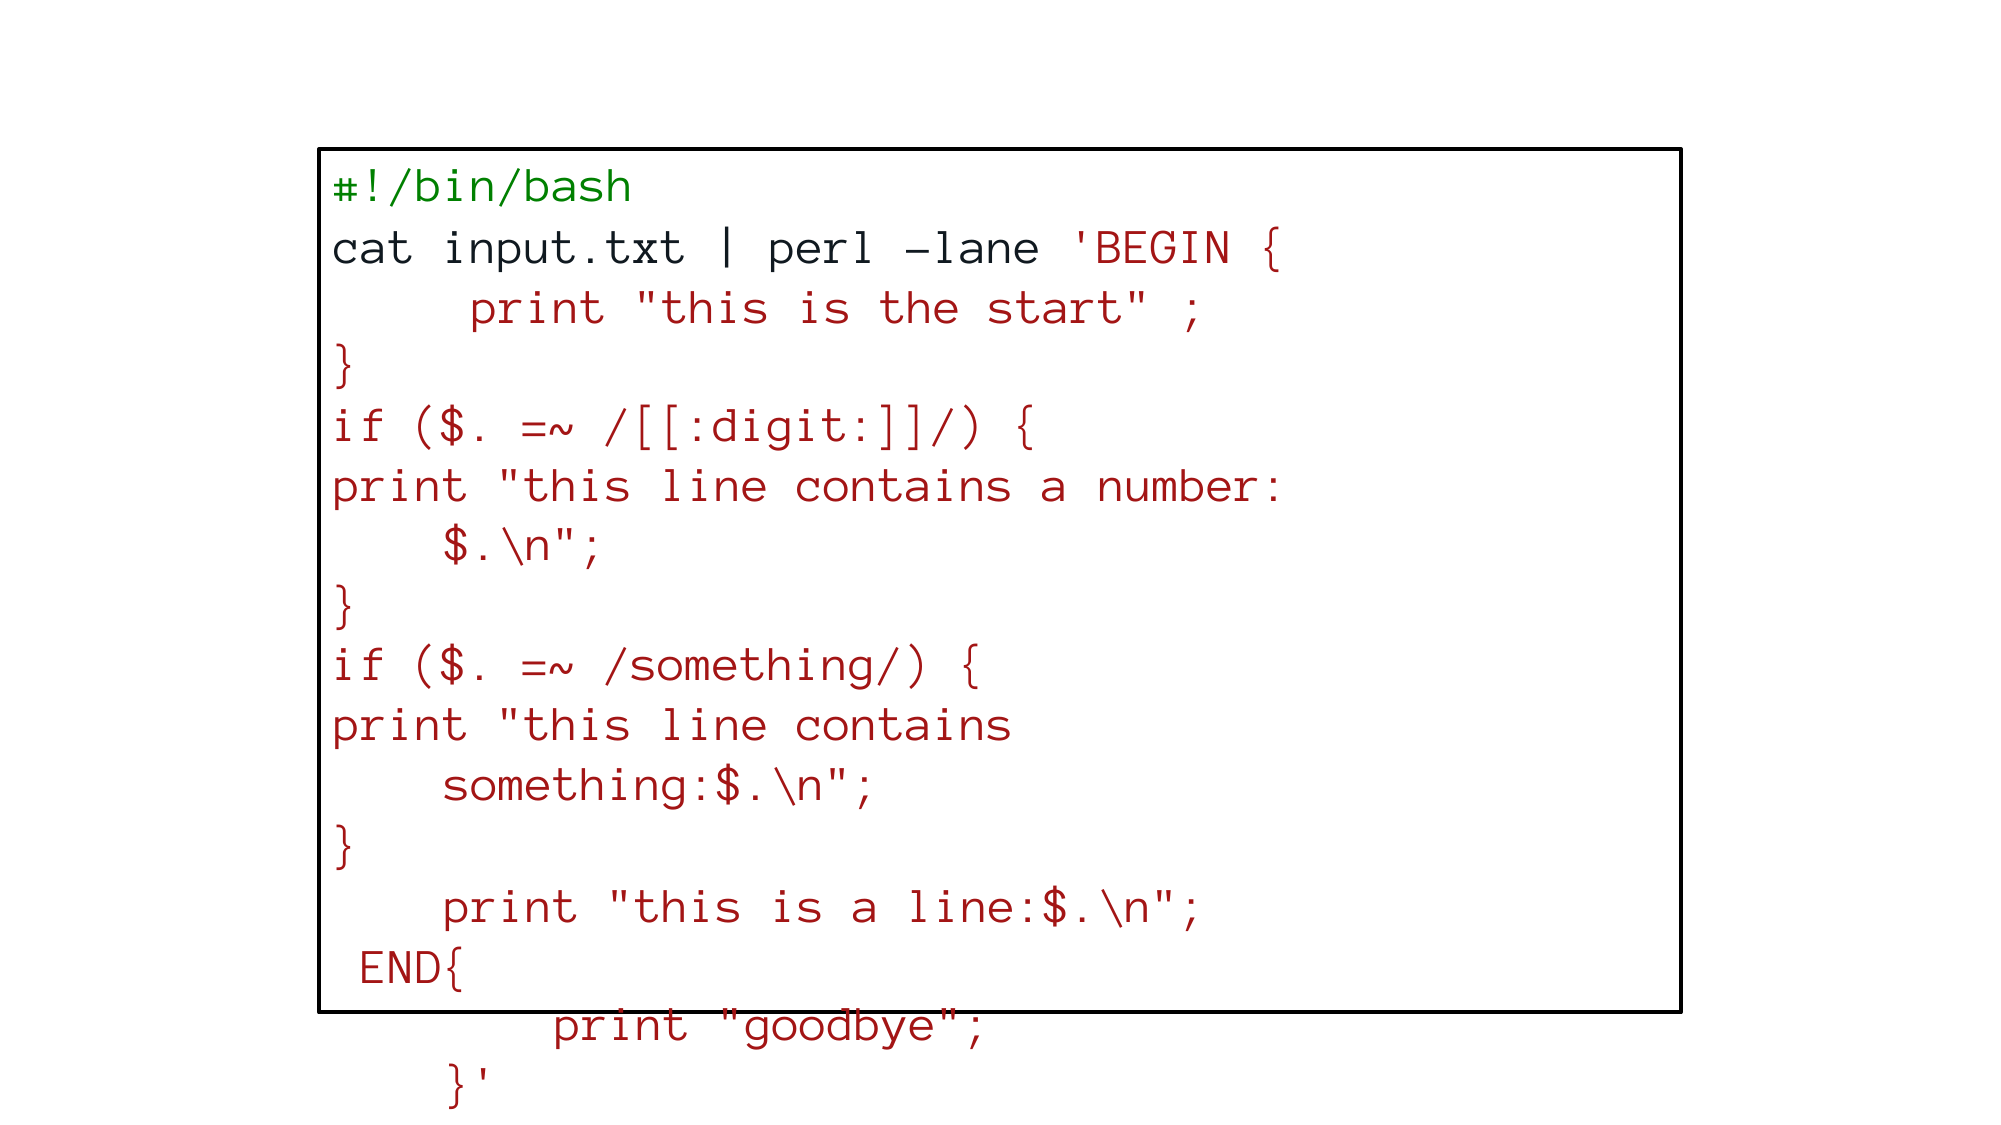

#!/bin/bash
cat input.txt | perl -lane 'BEGIN {  print "this is the start" ;
}
if ($. =~ /[[:digit:]]/) {
print "this line contains a number:$.\n";
}
if ($. =~ /something/) {
print "this line contains something:$.\n";
}
print "this is a line:$.\n";  END{
print "goodbye";
}'